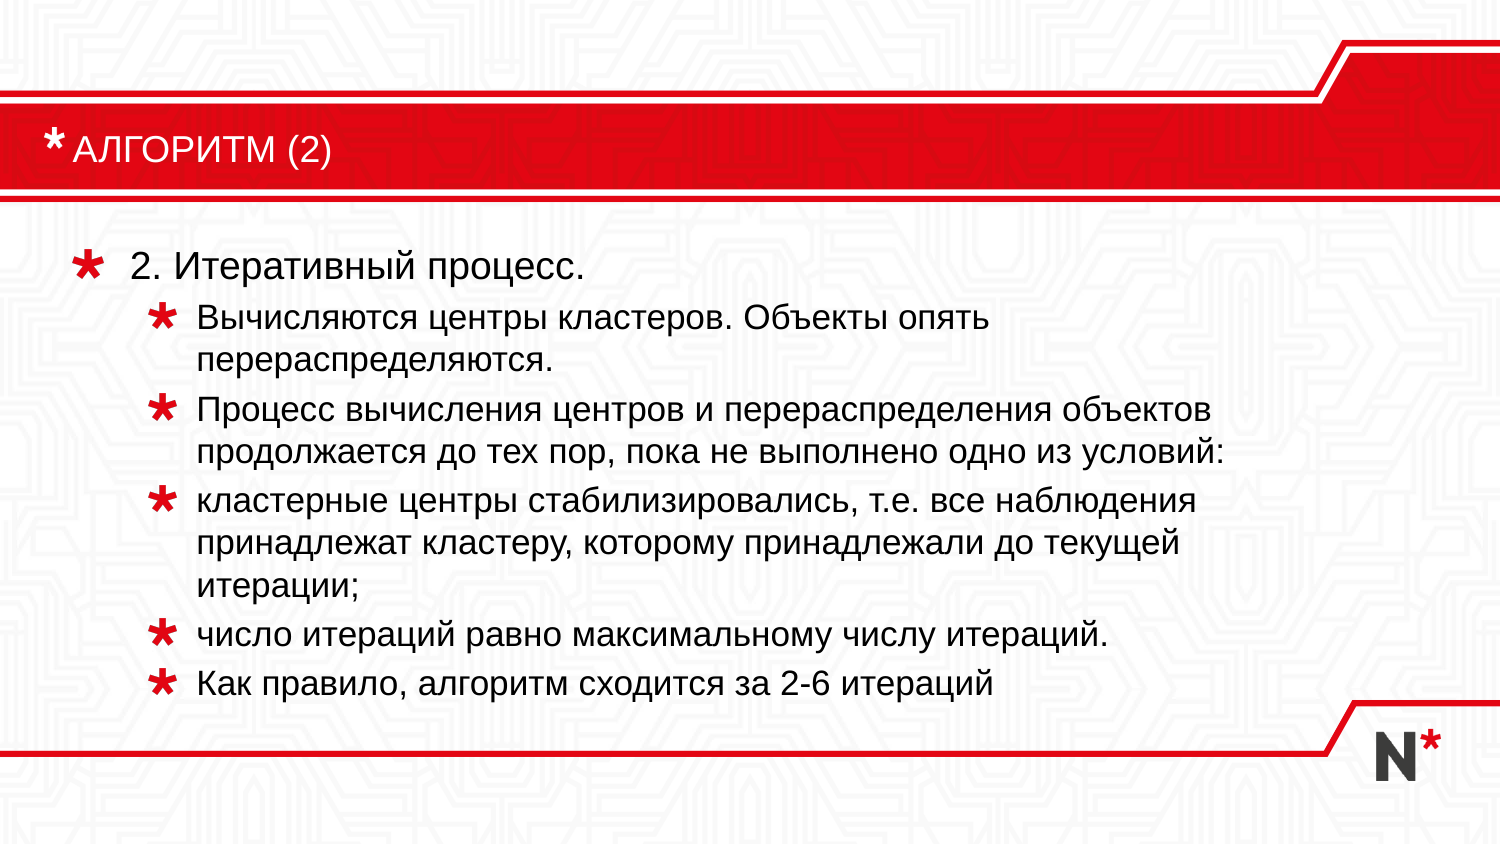

# АЛГОРИТМ (2)
2. Итеративный процесс.
Вычисляются центры кластеров. Объекты опять перераспределяются.
Процесс вычисления центров и перераспределения объектов продолжается до тех пор, пока не выполнено одно из условий:
кластерные центры стабилизировались, т.е. все наблюдения принадлежат кластеру, которому принадлежали до текущей итерации;
число итераций равно максимальному числу итераций.
Как правило, алгоритм сходится за 2-6 итераций